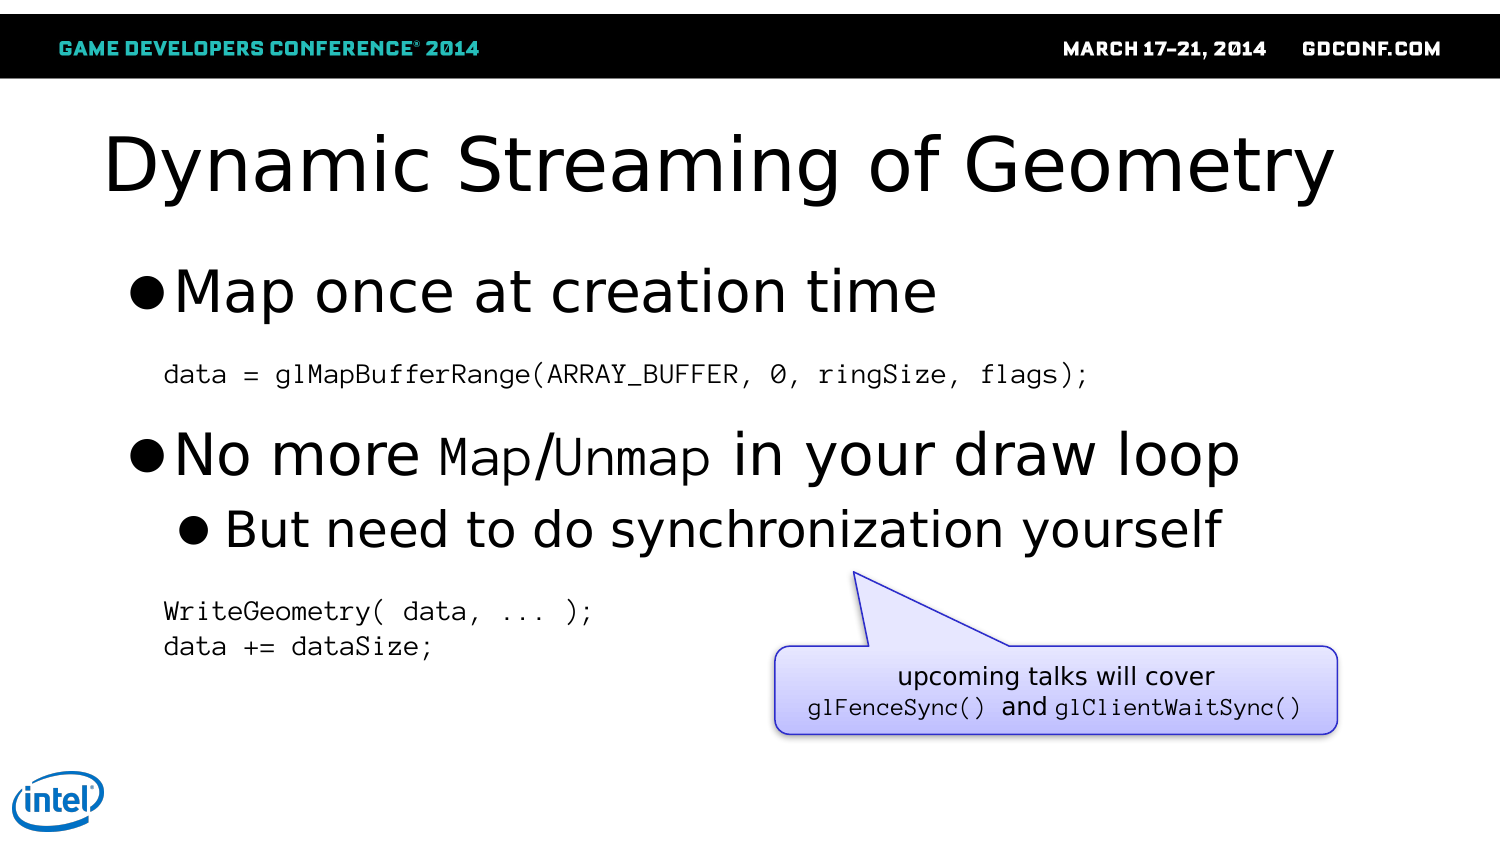

# Dynamic Streaming of Geometry
Map once at creation time

No more Map/Unmap in your draw loop
But need to do synchronization yourself
data = glMapBufferRange(ARRAY_BUFFER, 0, ringSize, flags);
WriteGeometry( data, ... );
data += dataSize;
upcoming talks will cover
glFenceSync() and glClientWaitSync()